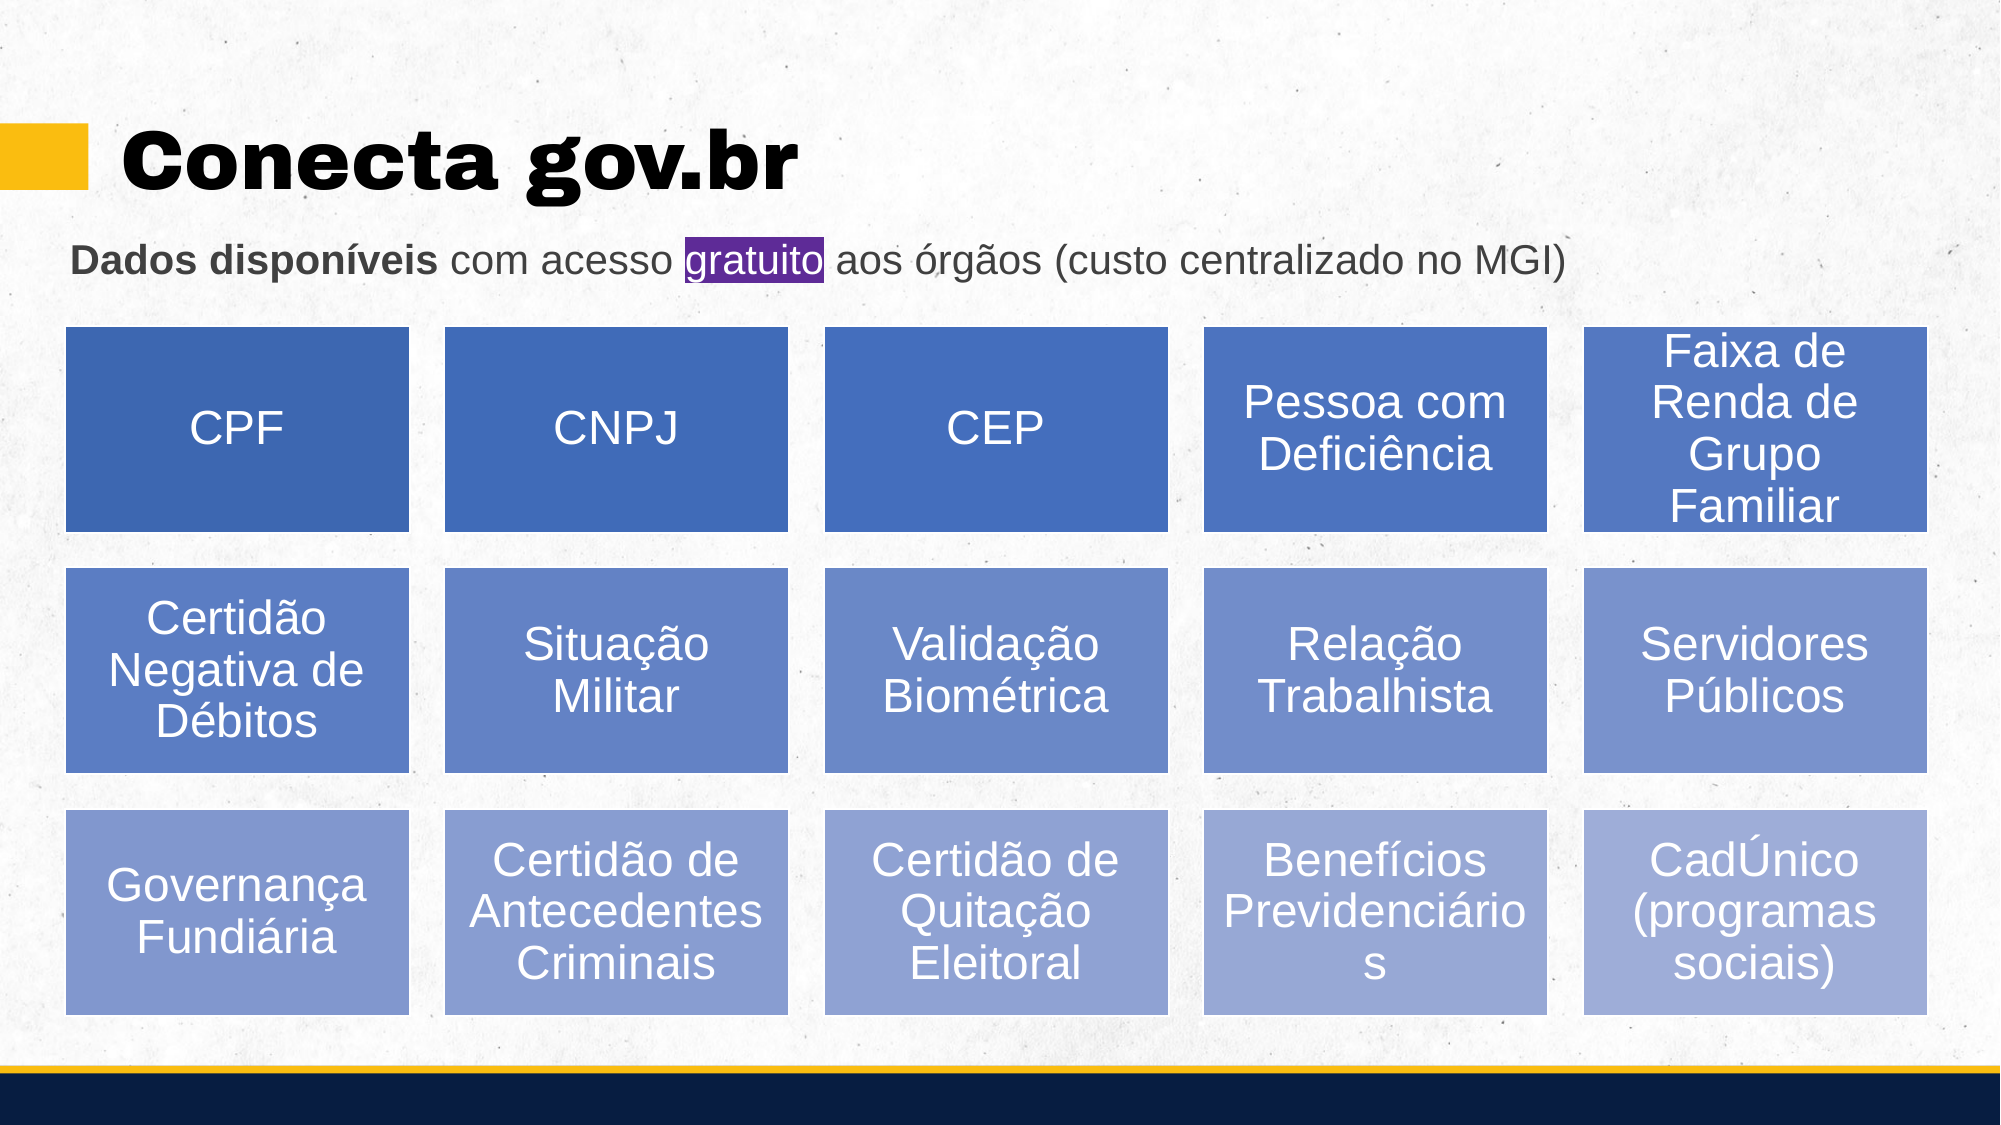

Conecta gov.br
Dados disponíveis com acesso gratuito aos órgãos (custo centralizado no MGI)
CPF
CNPJ
CEP
Pessoa com Deficiência
Faixa de Renda de Grupo Familiar
Certidão Negativa de Débitos
Situação Militar
Validação Biométrica
Relação Trabalhista
Servidores Públicos
Governança Fundiária
Certidão de Antecedentes Criminais
Certidão de Quitação Eleitoral
Benefícios Previdenciários
CadÚnico (programas sociais)